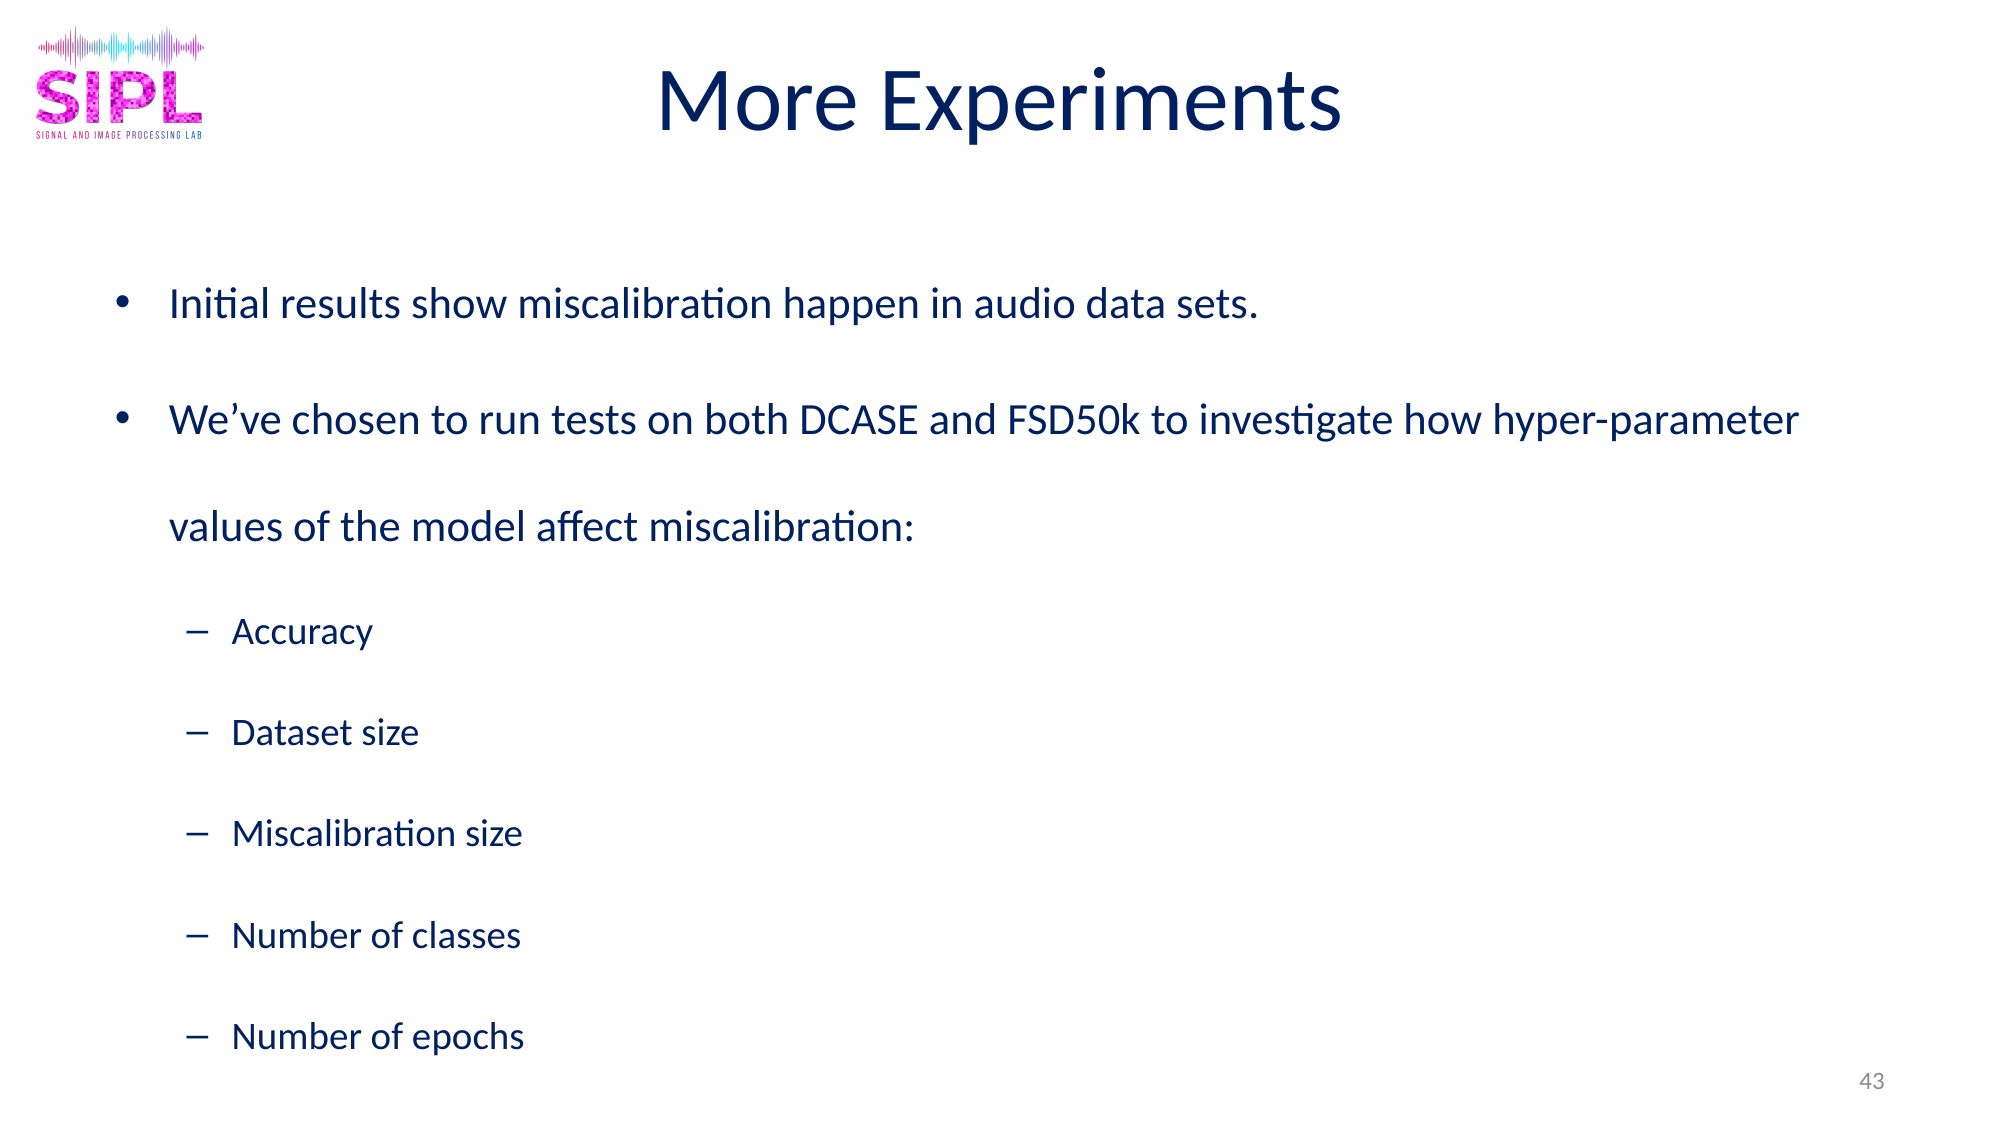

# More Experiments
Initial results show miscalibration happen in audio data sets.
We’ve chosen to run tests on both DCASE and FSD50k to investigate how hyper-parameter values of the model affect miscalibration:
Accuracy
Dataset size
Miscalibration size
Number of classes
Number of epochs
43